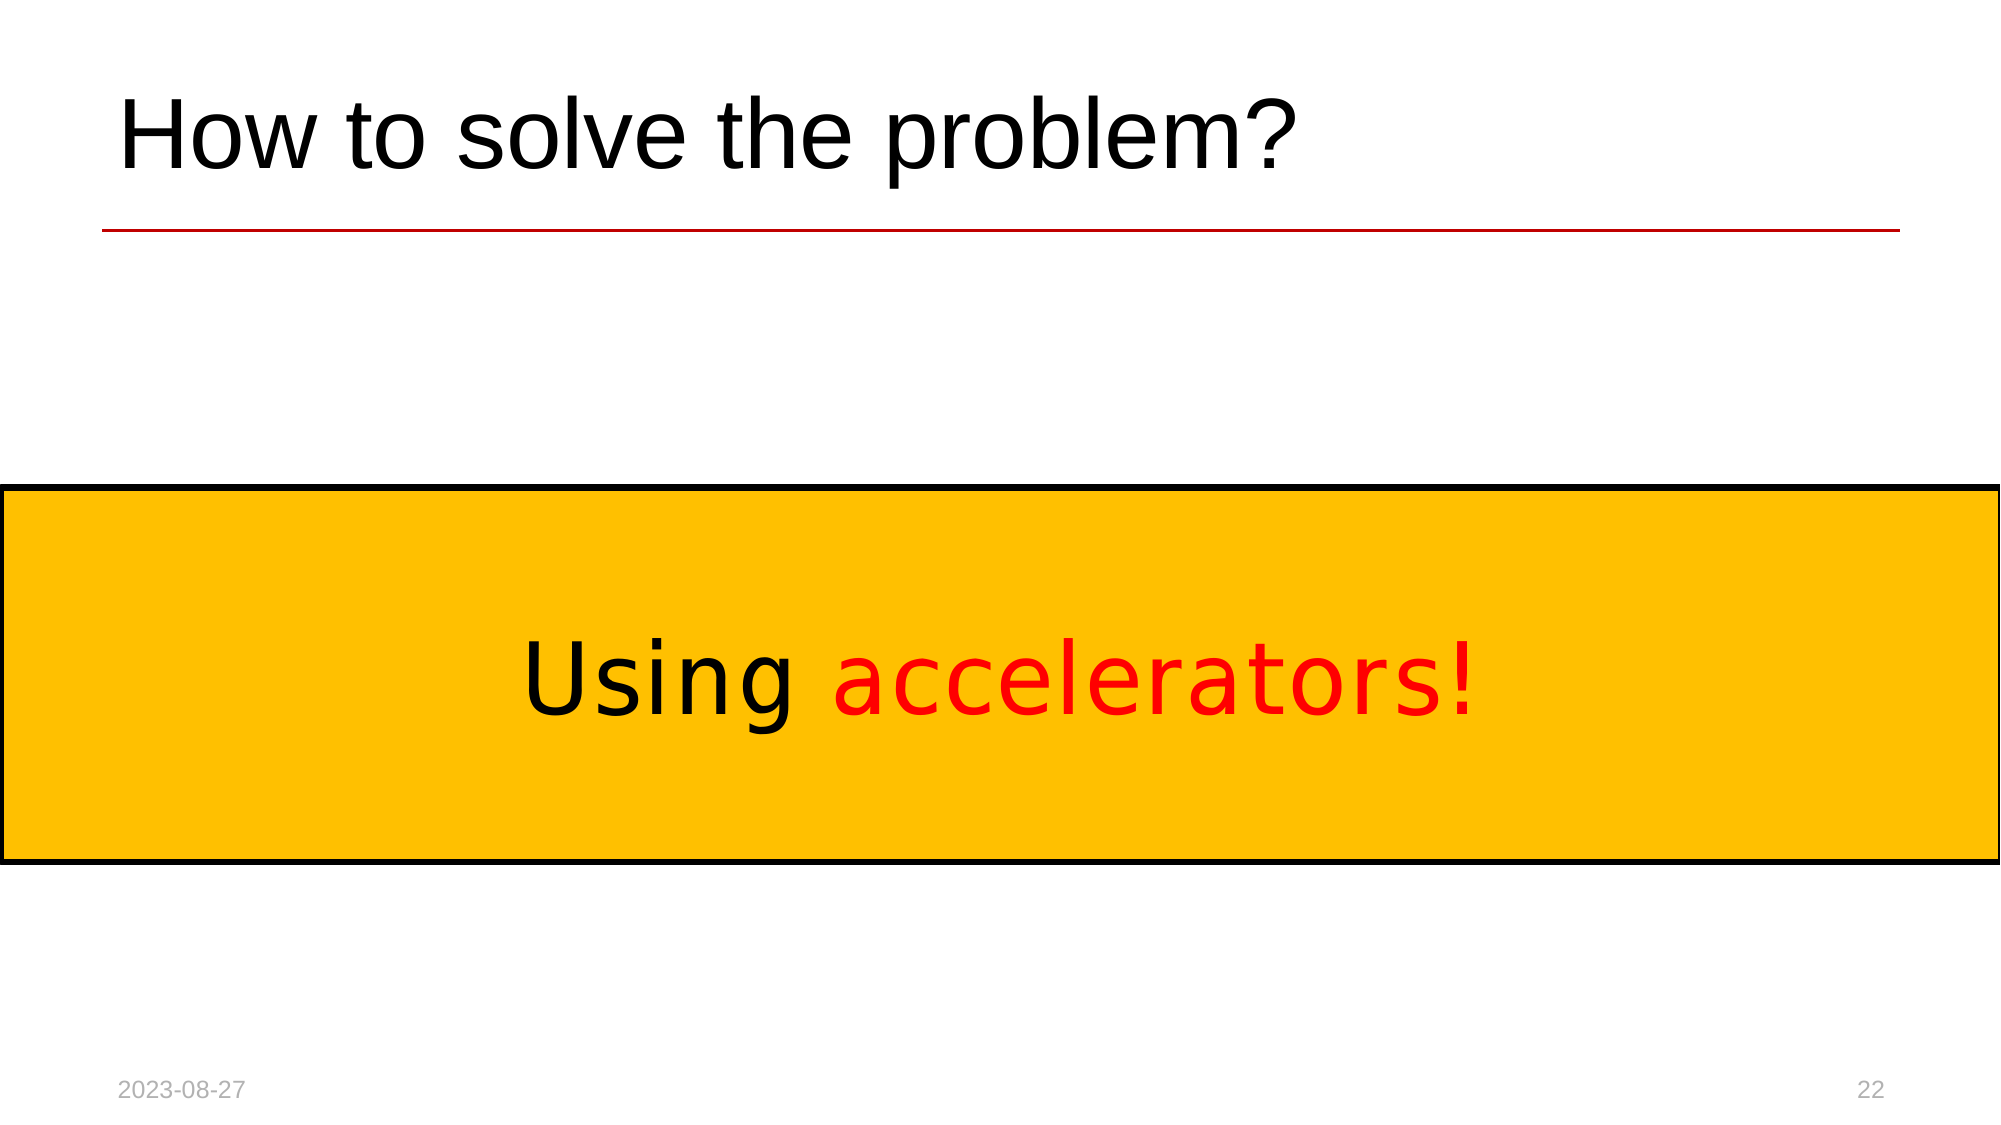

# How to solve the problem?

Using accelerators!

22
2023-08-27